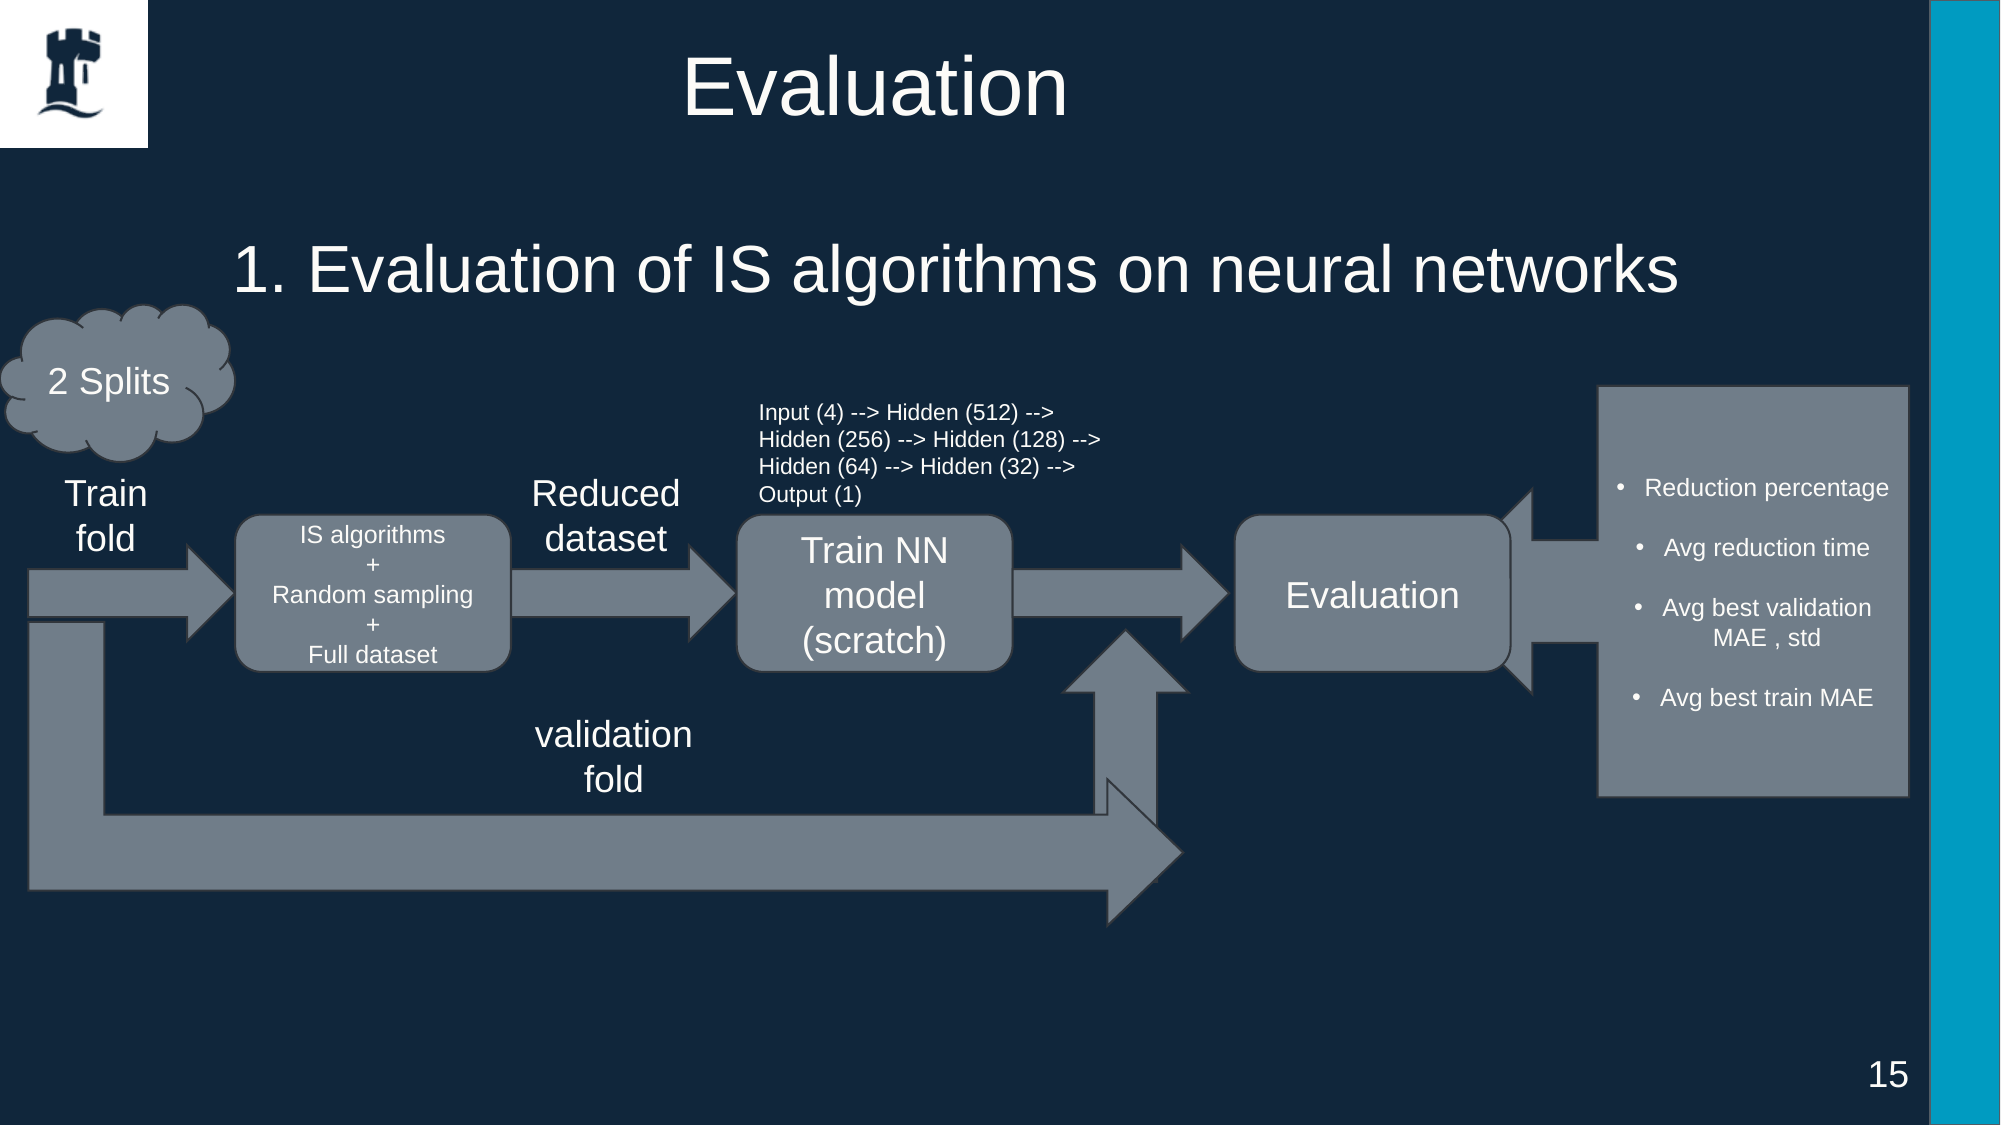

Evaluation

 Evaluation of IS algorithms on neural networks
2 Splits
Reduction percentage

Avg reduction time

Avg best validation MAE , std

Avg best train MAE
Input (4) --> Hidden (512) --> Hidden (256) --> Hidden (128) --> Hidden (64) --> Hidden (32) --> Output (1)
Reduced dataset
Train fold
Evaluation
IS algorithms
+
Random sampling
+
Full dataset
Train NN model (scratch)

validation fold
15